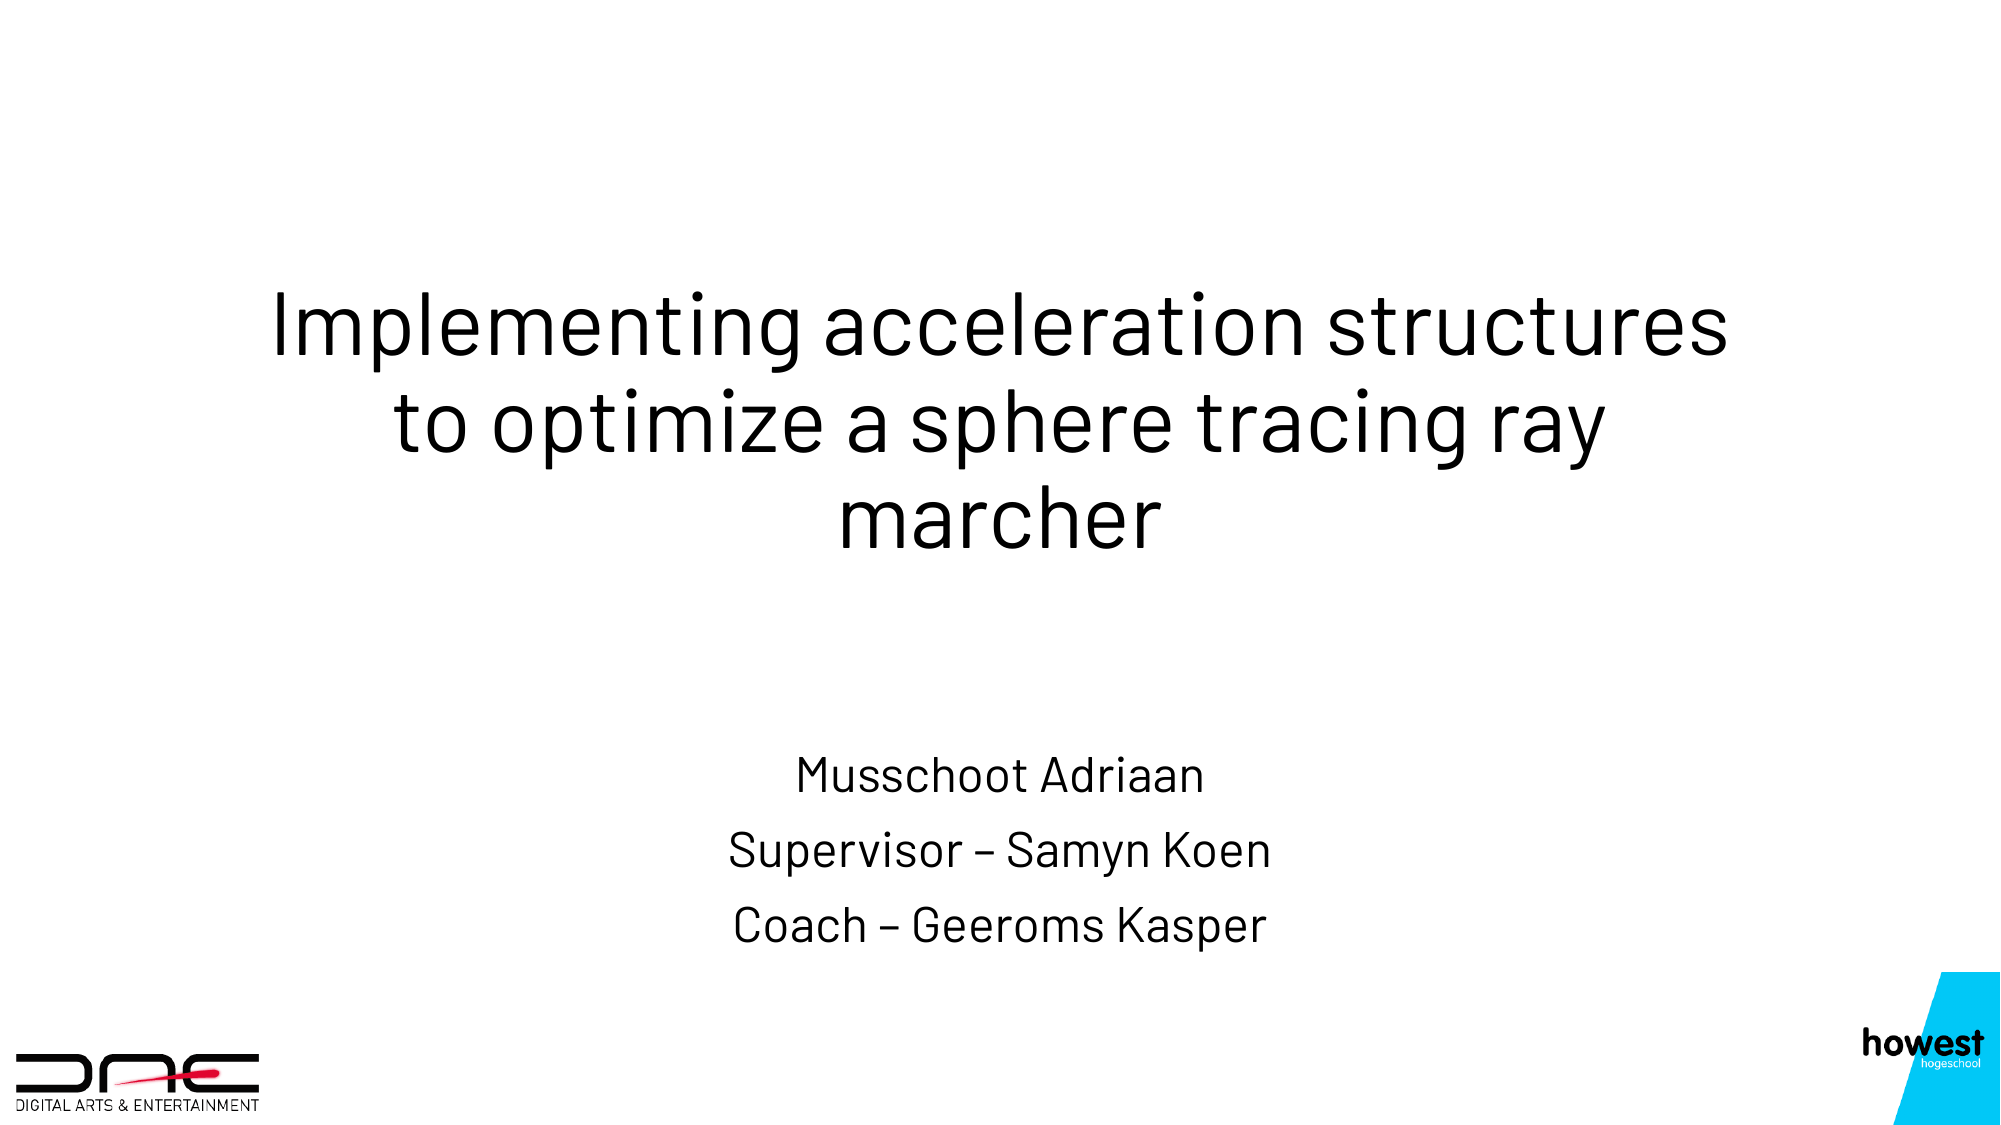

# Implementing acceleration structures to optimize a sphere tracing ray marcher
Musschoot Adriaan
Supervisor – Samyn Koen
Coach – Geeroms Kasper